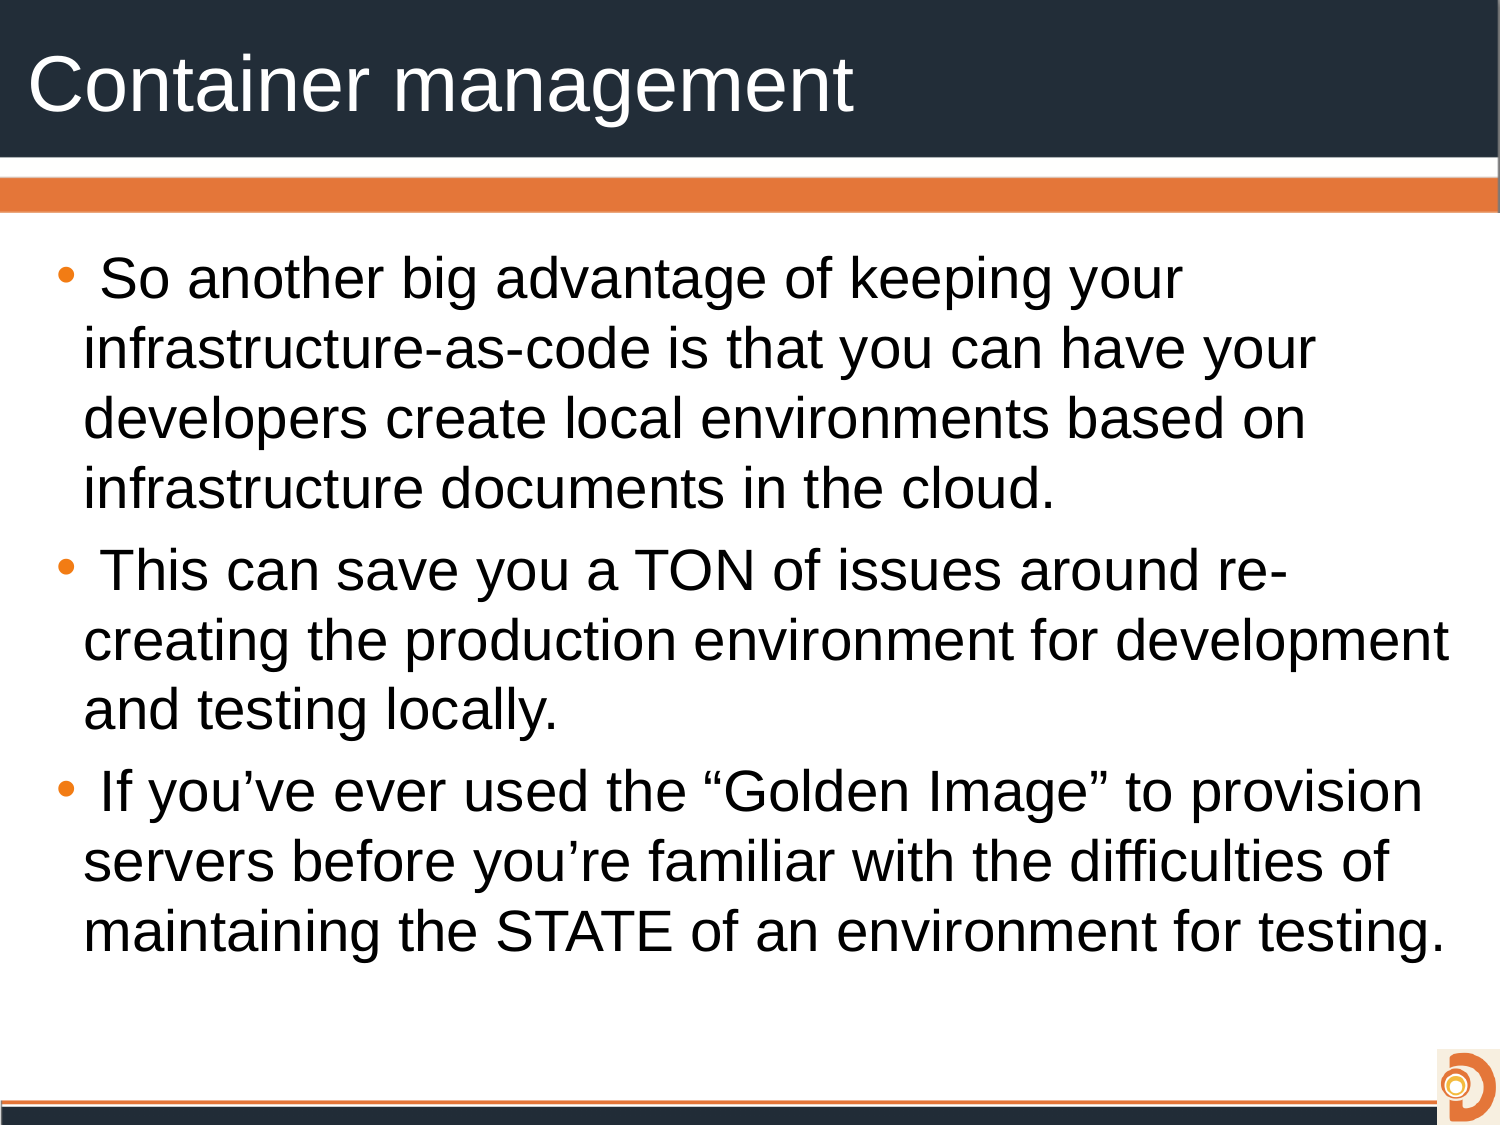

# Container management
 So another big advantage of keeping your infrastructure-as-code is that you can have your developers create local environments based on infrastructure documents in the cloud.
 This can save you a TON of issues around re-creating the production environment for development and testing locally.
 If you’ve ever used the “Golden Image” to provision servers before you’re familiar with the difficulties of maintaining the STATE of an environment for testing.